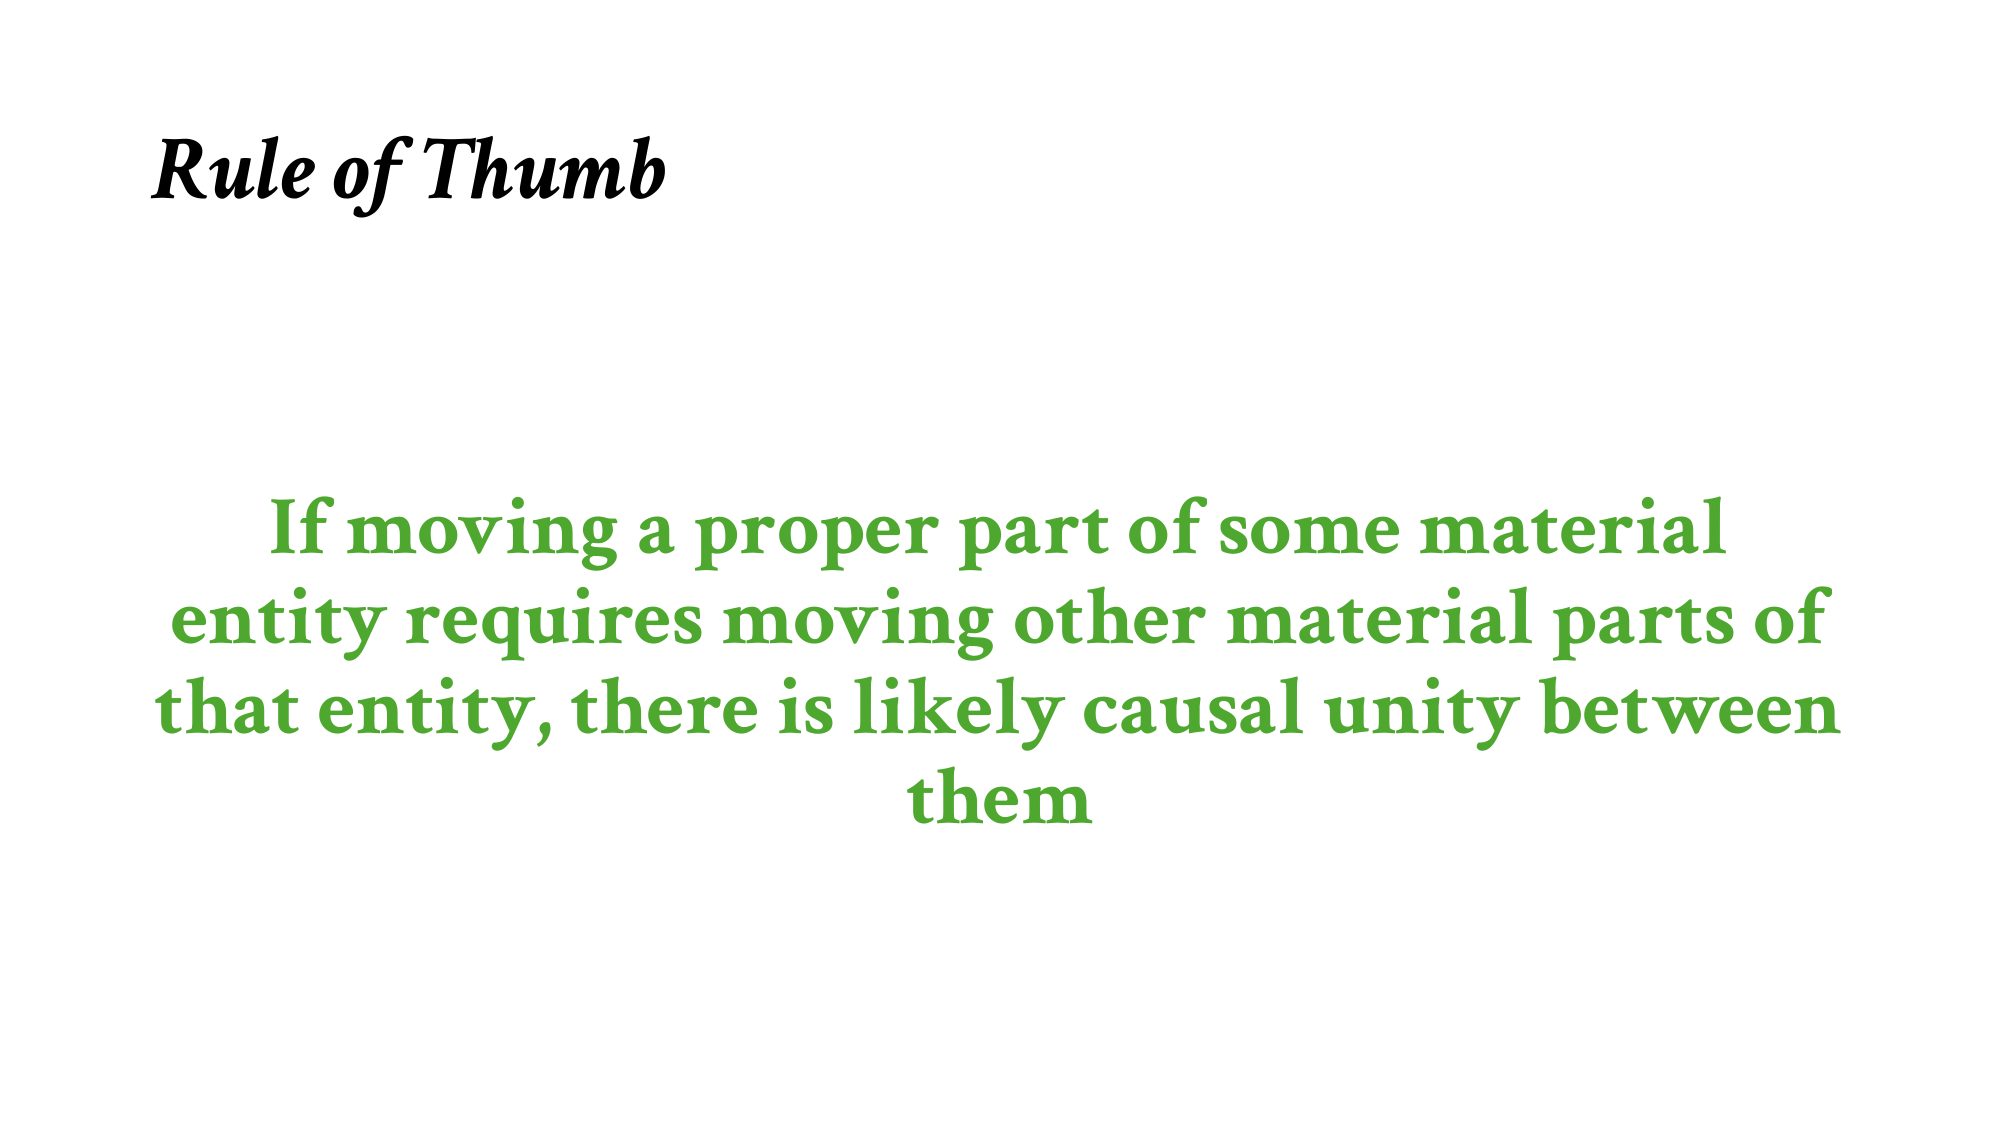

# Rule of Thumb

If moving a proper part of some material entity requires moving other material parts of that entity, there is likely causal unity between them